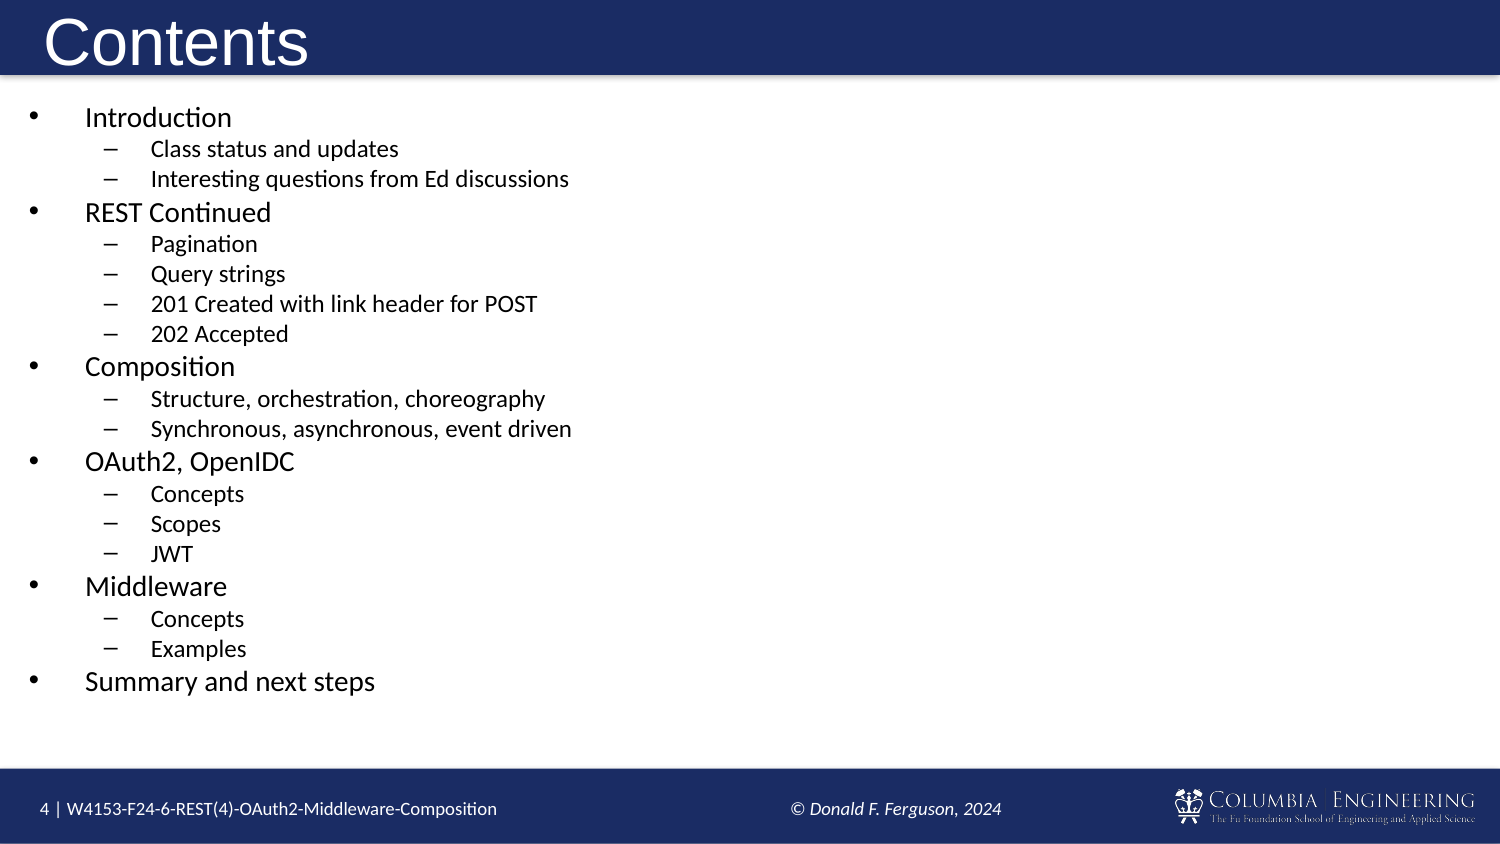

# Contents
Introduction
Class status and updates
Interesting questions from Ed discussions
REST Continued
Pagination
Query strings
201 Created with link header for POST
202 Accepted
Composition
Structure, orchestration, choreography
Synchronous, asynchronous, event driven
OAuth2, OpenIDC
Concepts
Scopes
JWT
Middleware
Concepts
Examples
Summary and next steps